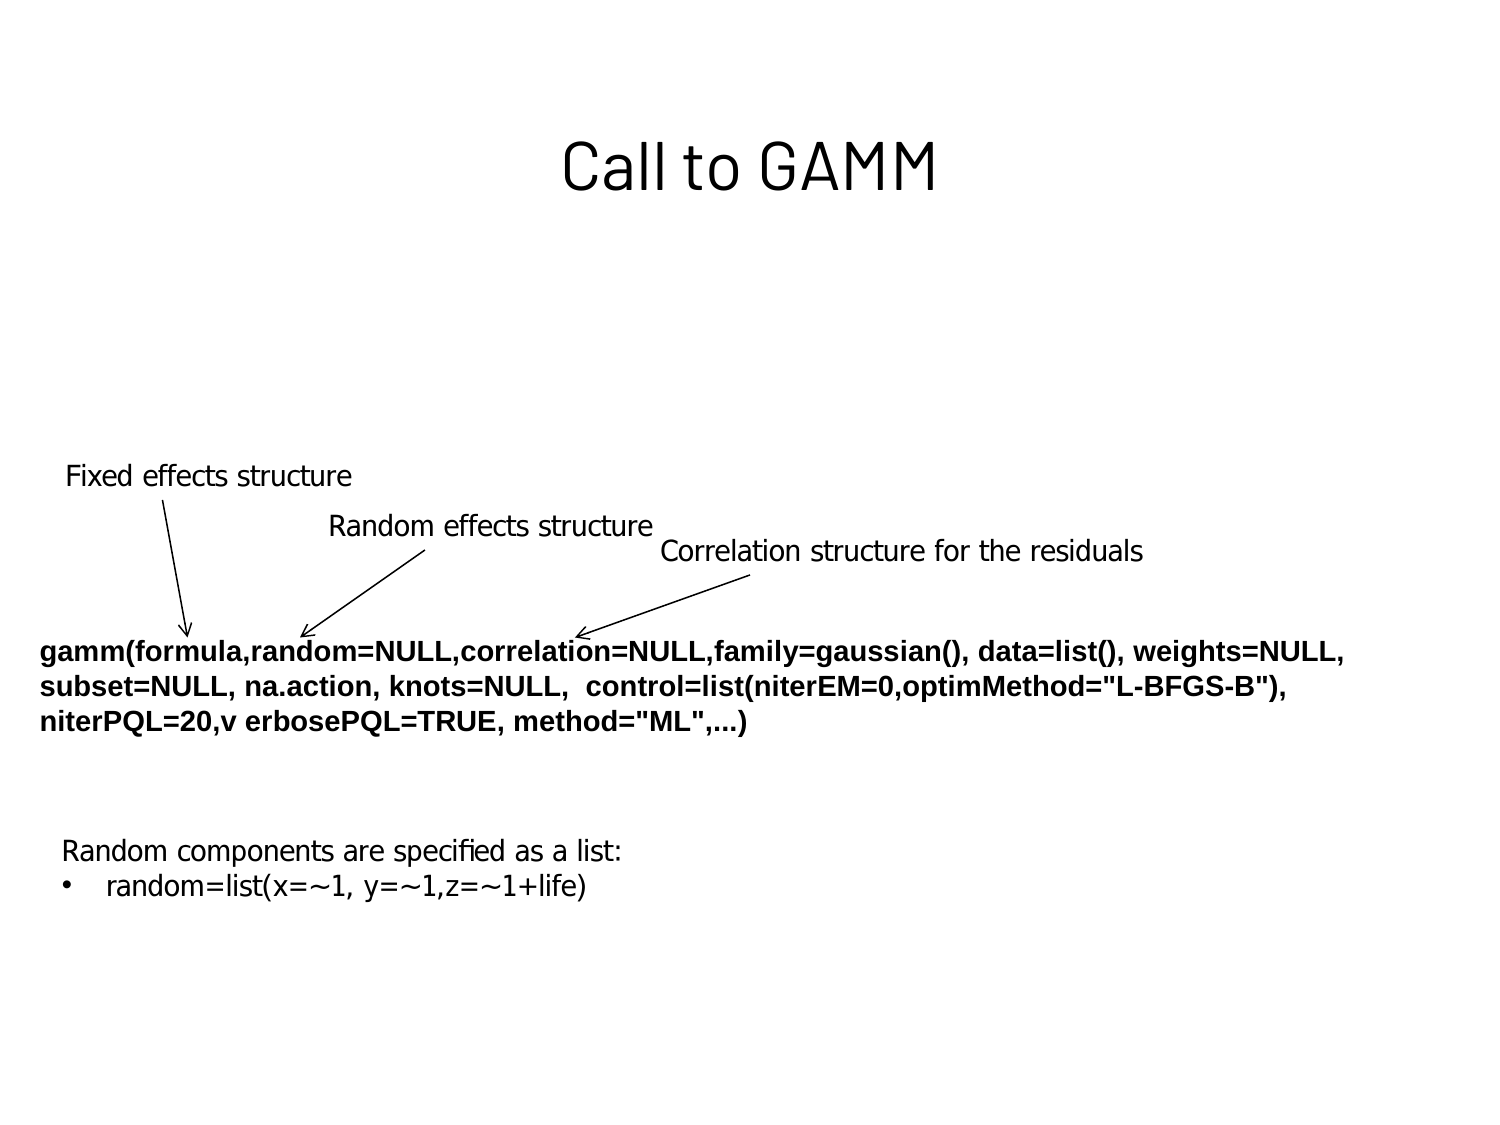

# Call to GAMM
Fixed effects structure
Random effects structure
Correlation structure for the residuals
gamm(formula,random=NULL,correlation=NULL,family=gaussian(), data=list(), weights=NULL, subset=NULL, na.action, knots=NULL,  control=list(niterEM=0,optimMethod="L-BFGS-B"), niterPQL=20,v erbosePQL=TRUE, method="ML",...)
Random components are specified as a list:
 random=list(x=~1, y=~1,z=~1+life)